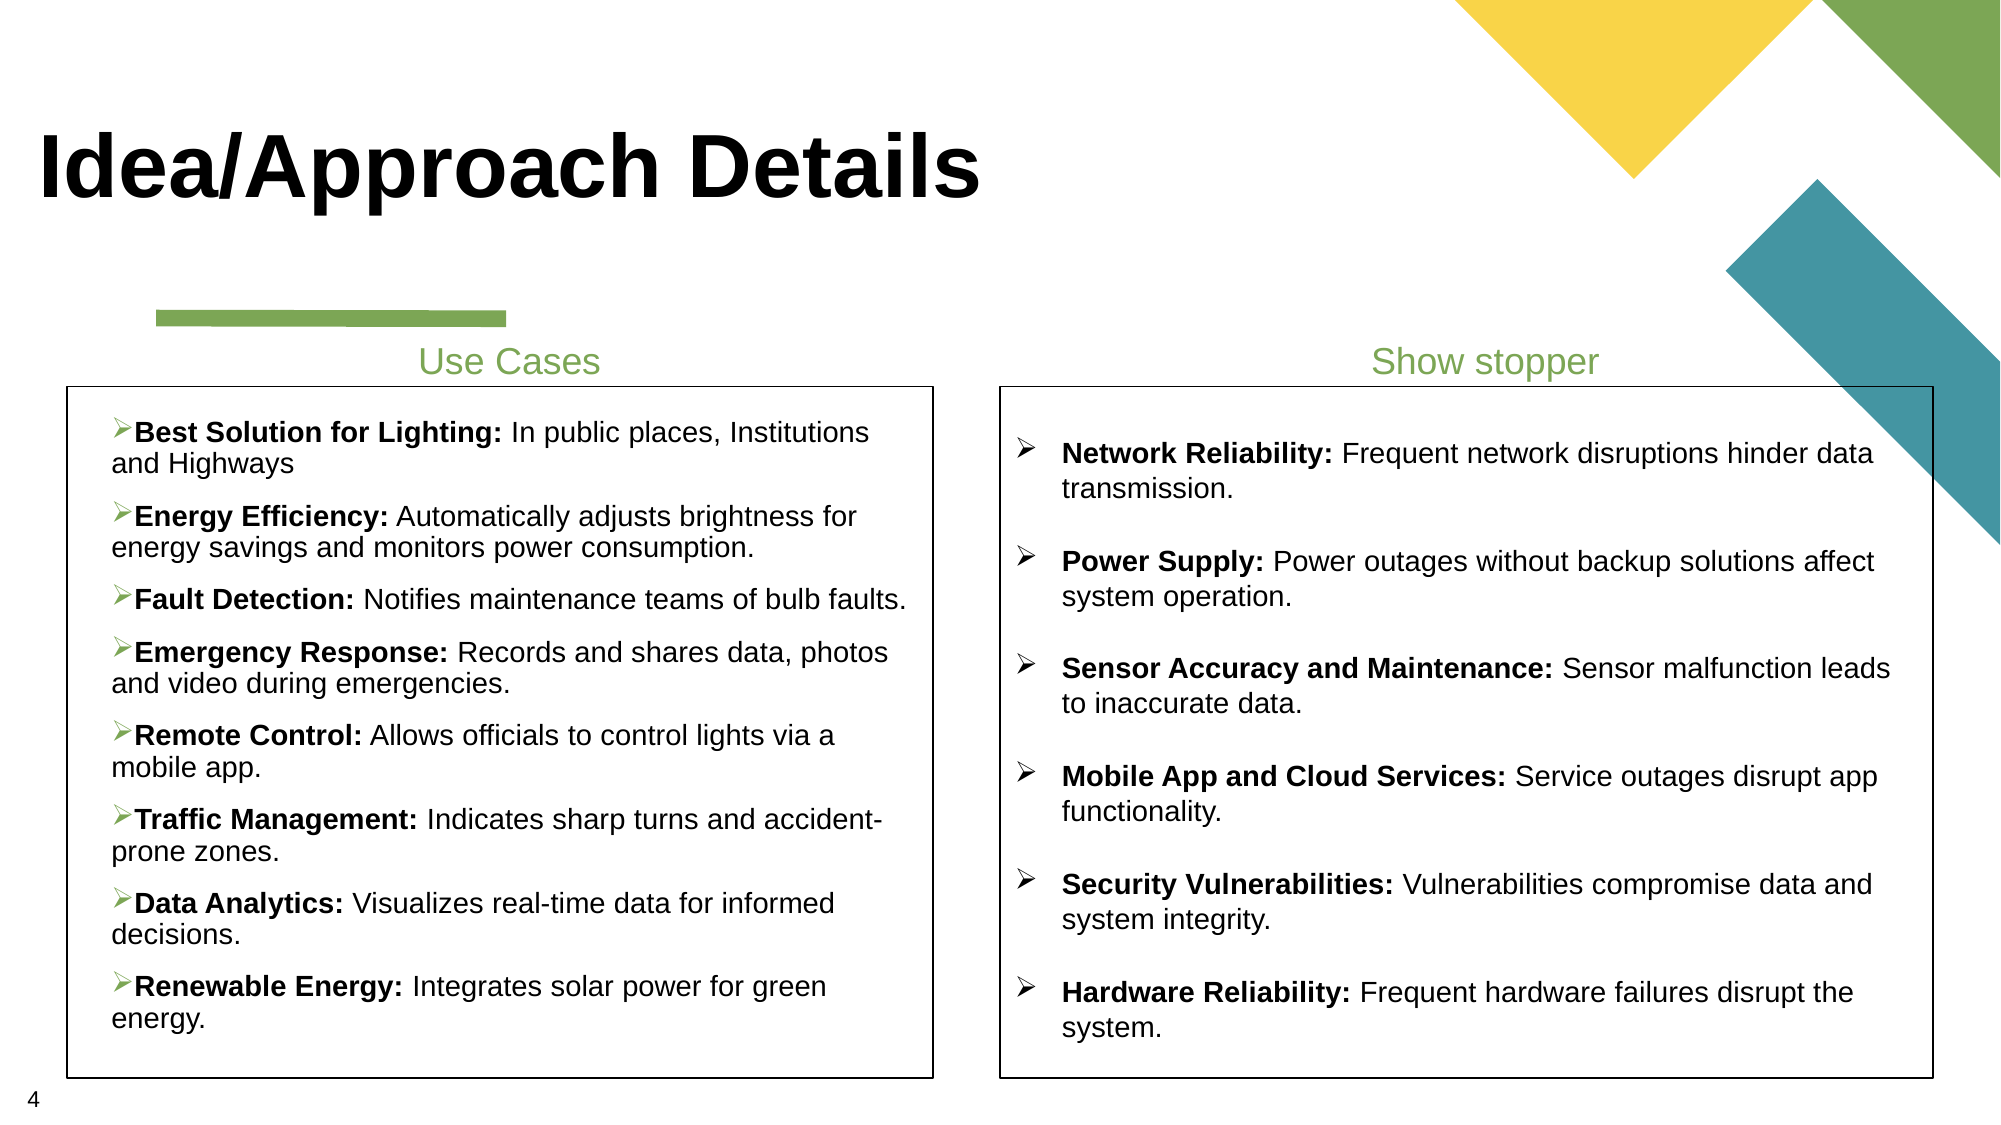

# Idea/Approach Details
 Use Cases
Show stopper

Best Solution for Lighting: In public places, Institutions and Highways
Energy Efficiency: Automatically adjusts brightness for energy savings and monitors power consumption.
Fault Detection: Notifies maintenance teams of bulb faults.
Emergency Response: Records and shares data, photos and video during emergencies.
Remote Control: Allows officials to control lights via a mobile app.
Traffic Management: Indicates sharp turns and accident-prone zones.
Data Analytics: Visualizes real-time data for informed decisions.
Renewable Energy: Integrates solar power for green energy.

Network Reliability: Frequent network disruptions hinder data transmission.

Power Supply: Power outages without backup solutions affect system operation.

Sensor Accuracy and Maintenance: Sensor malfunction leads to inaccurate data.

Mobile App and Cloud Services: Service outages disrupt app functionality.

Security Vulnerabilities: Vulnerabilities compromise data and system integrity.

Hardware Reliability: Frequent hardware failures disrupt the system.
4